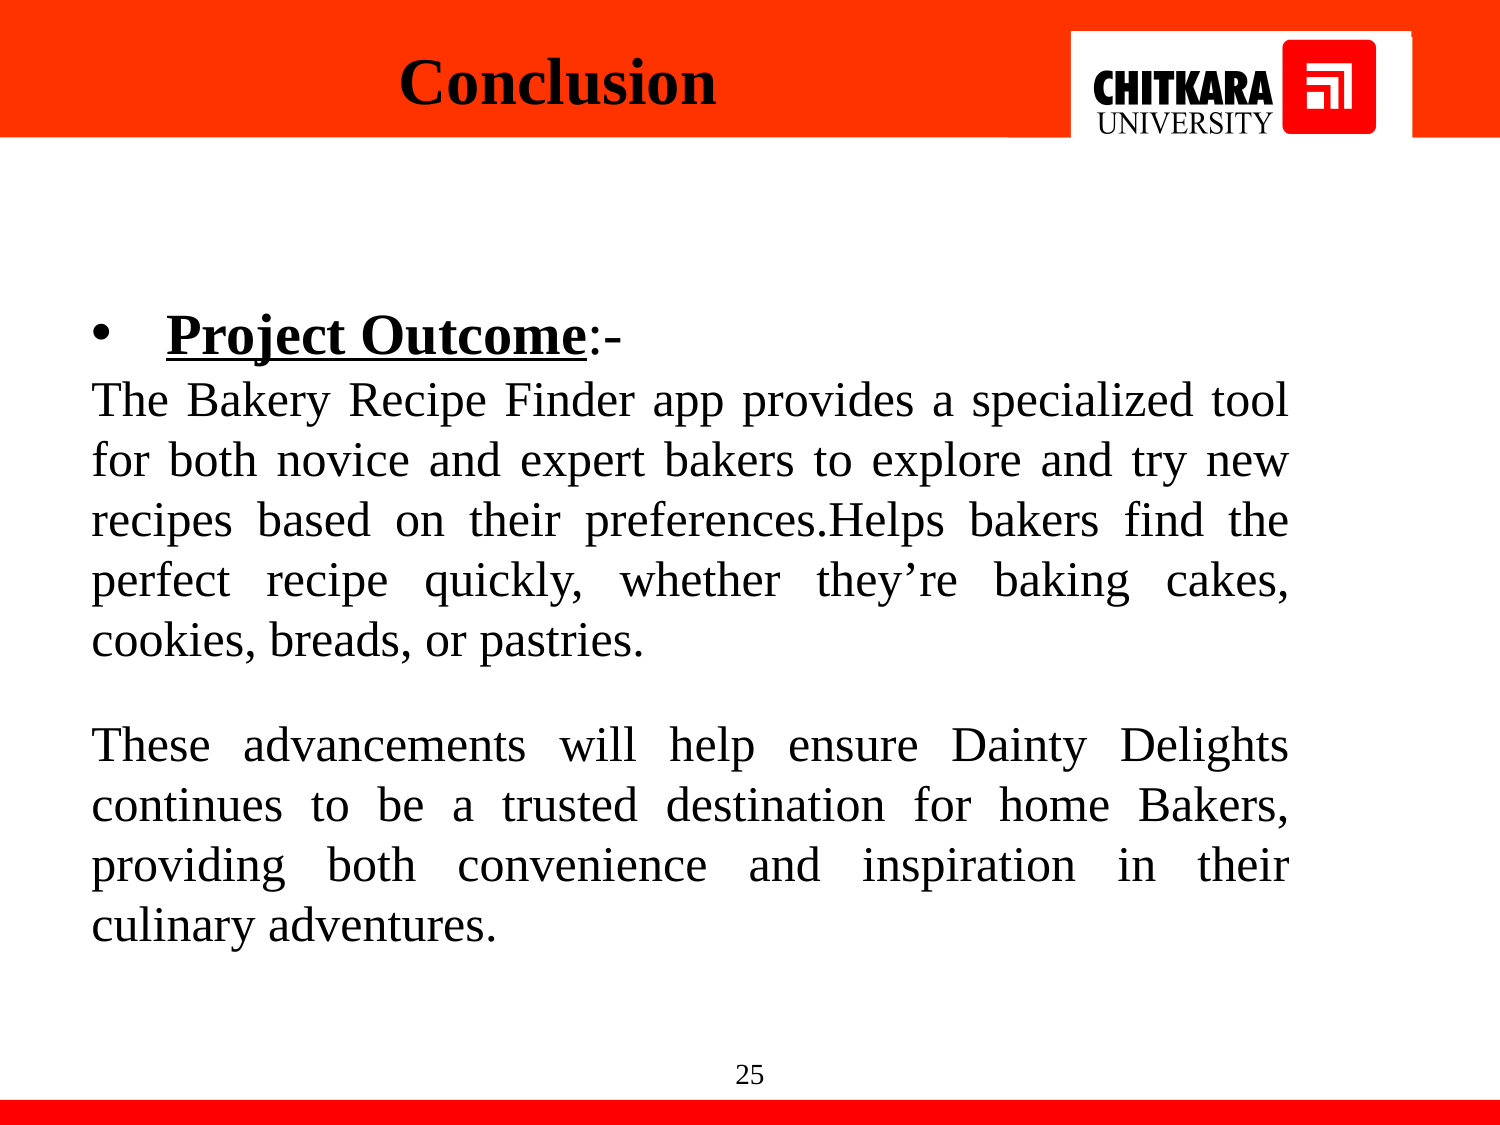

Conclusion

Project Outcome:-
The Bakery Recipe Finder app provides a specialized tool for both novice and expert bakers to explore and try new recipes based on their preferences.Helps bakers find the perfect recipe quickly, whether they’re baking cakes, cookies, breads, or pastries.

These advancements will help ensure Dainty Delights continues to be a trusted destination for home Bakers, providing both convenience and inspiration in their culinary adventures.

25